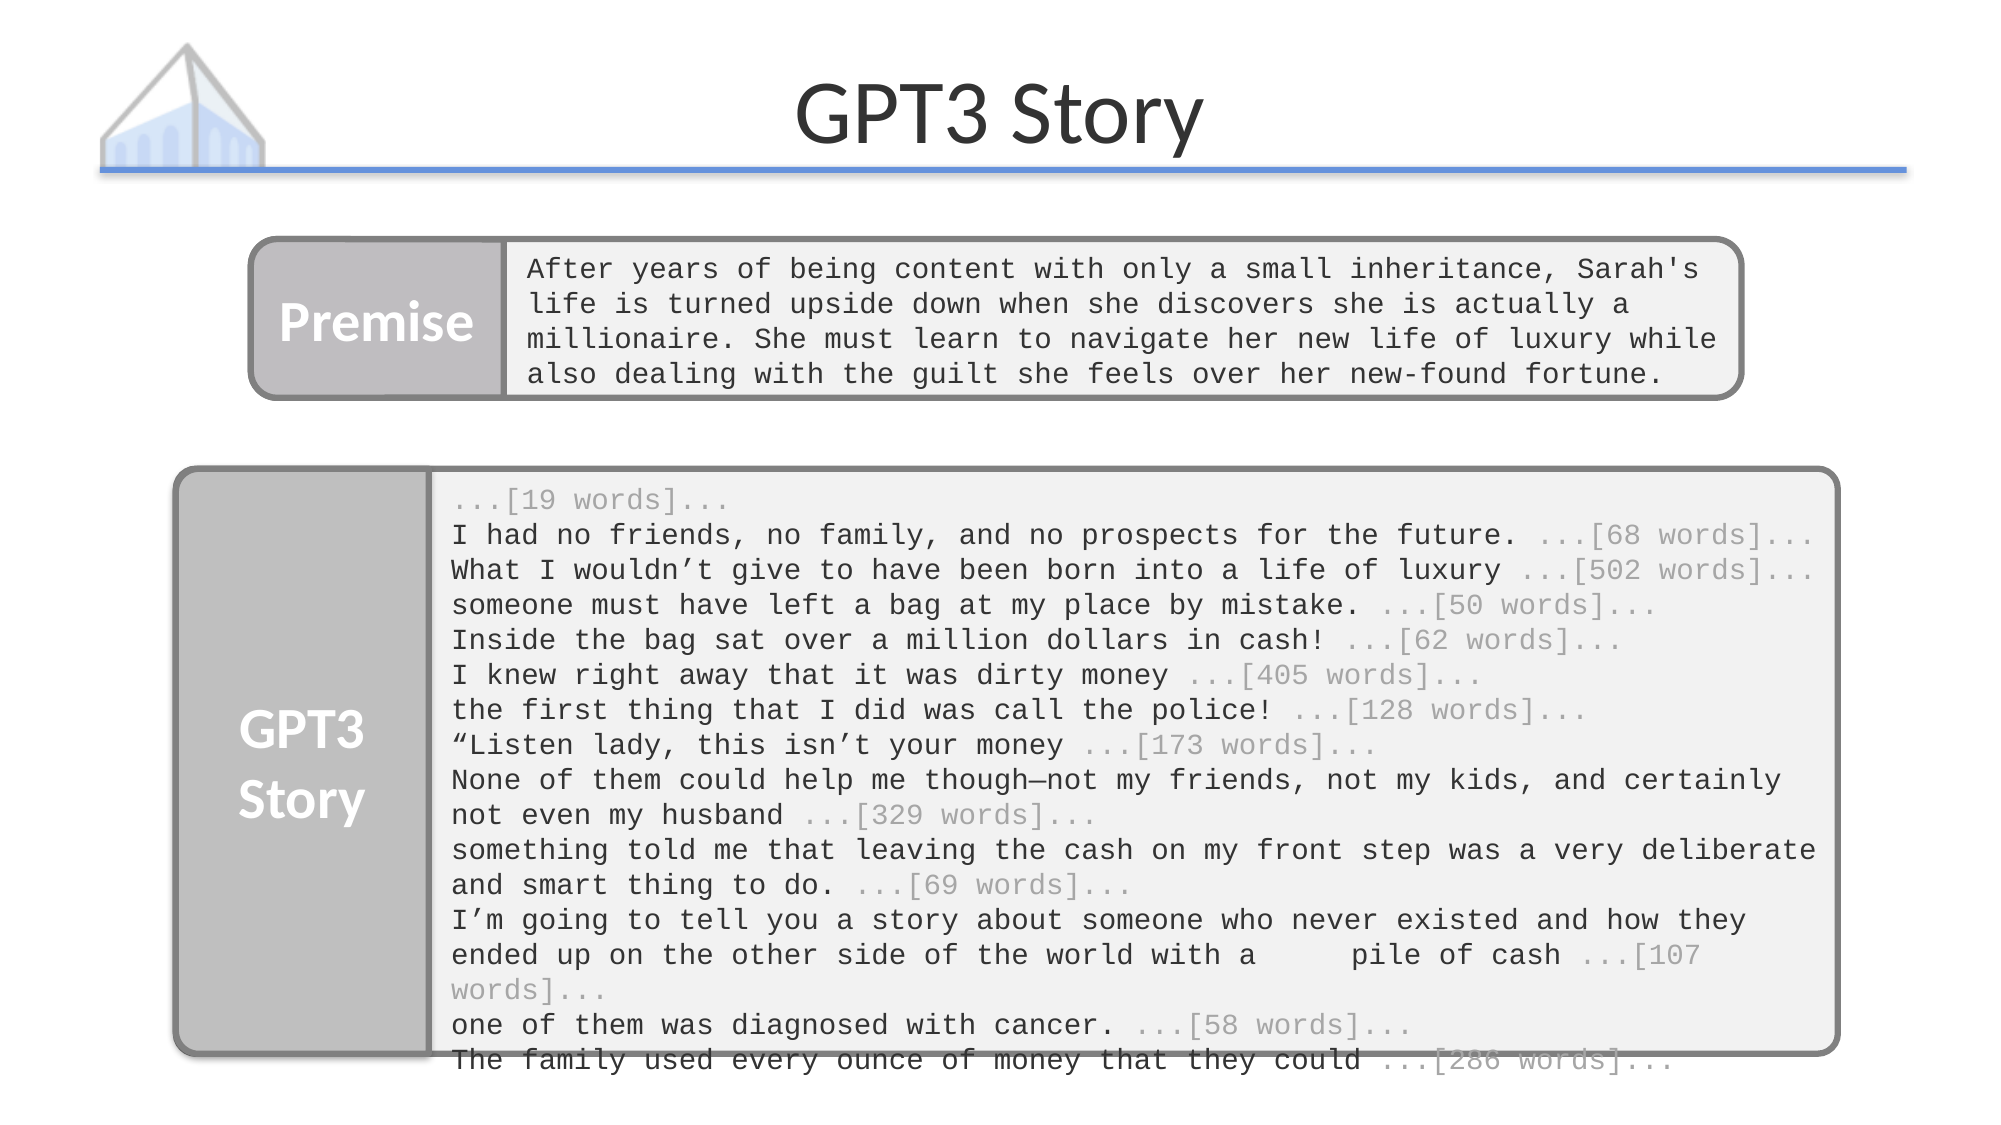

# GPT3 Story
Premise

After years of being content with only a small inheritance, Sarah's life is turned upside down when she discovers she is actually a millionaire. She must learn to navigate her new life of luxury while also dealing with the guilt she feels over her new-found fortune.

...[19 words]...
I had no friends, no family, and no prospects for the future. ...[68 words]...
What I wouldn’t give to have been born into a life of luxury ...[502 words]...
someone must have left a bag at my place by mistake. ...[50 words]...
Inside the bag sat over a million dollars in cash! ...[62 words]...
I knew right away that it was dirty money ...[405 words]...
the first thing that I did was call the police! ...[128 words]...
“Listen lady, this isn’t your money ...[173 words]...
None of them could help me though—not my friends, not my kids, and certainly not even my husband ...[329 words]...
something told me that leaving the cash on my front step was a very deliberate and smart thing to do. ...[69 words]...
I’m going to tell you a story about someone who never existed and how they ended up on the other side of the world with a 	pile of cash ...[107 words]...
one of them was diagnosed with cancer. ...[58 words]...
The family used every ounce of money that they could ...[286 words]...

GPT3
Story